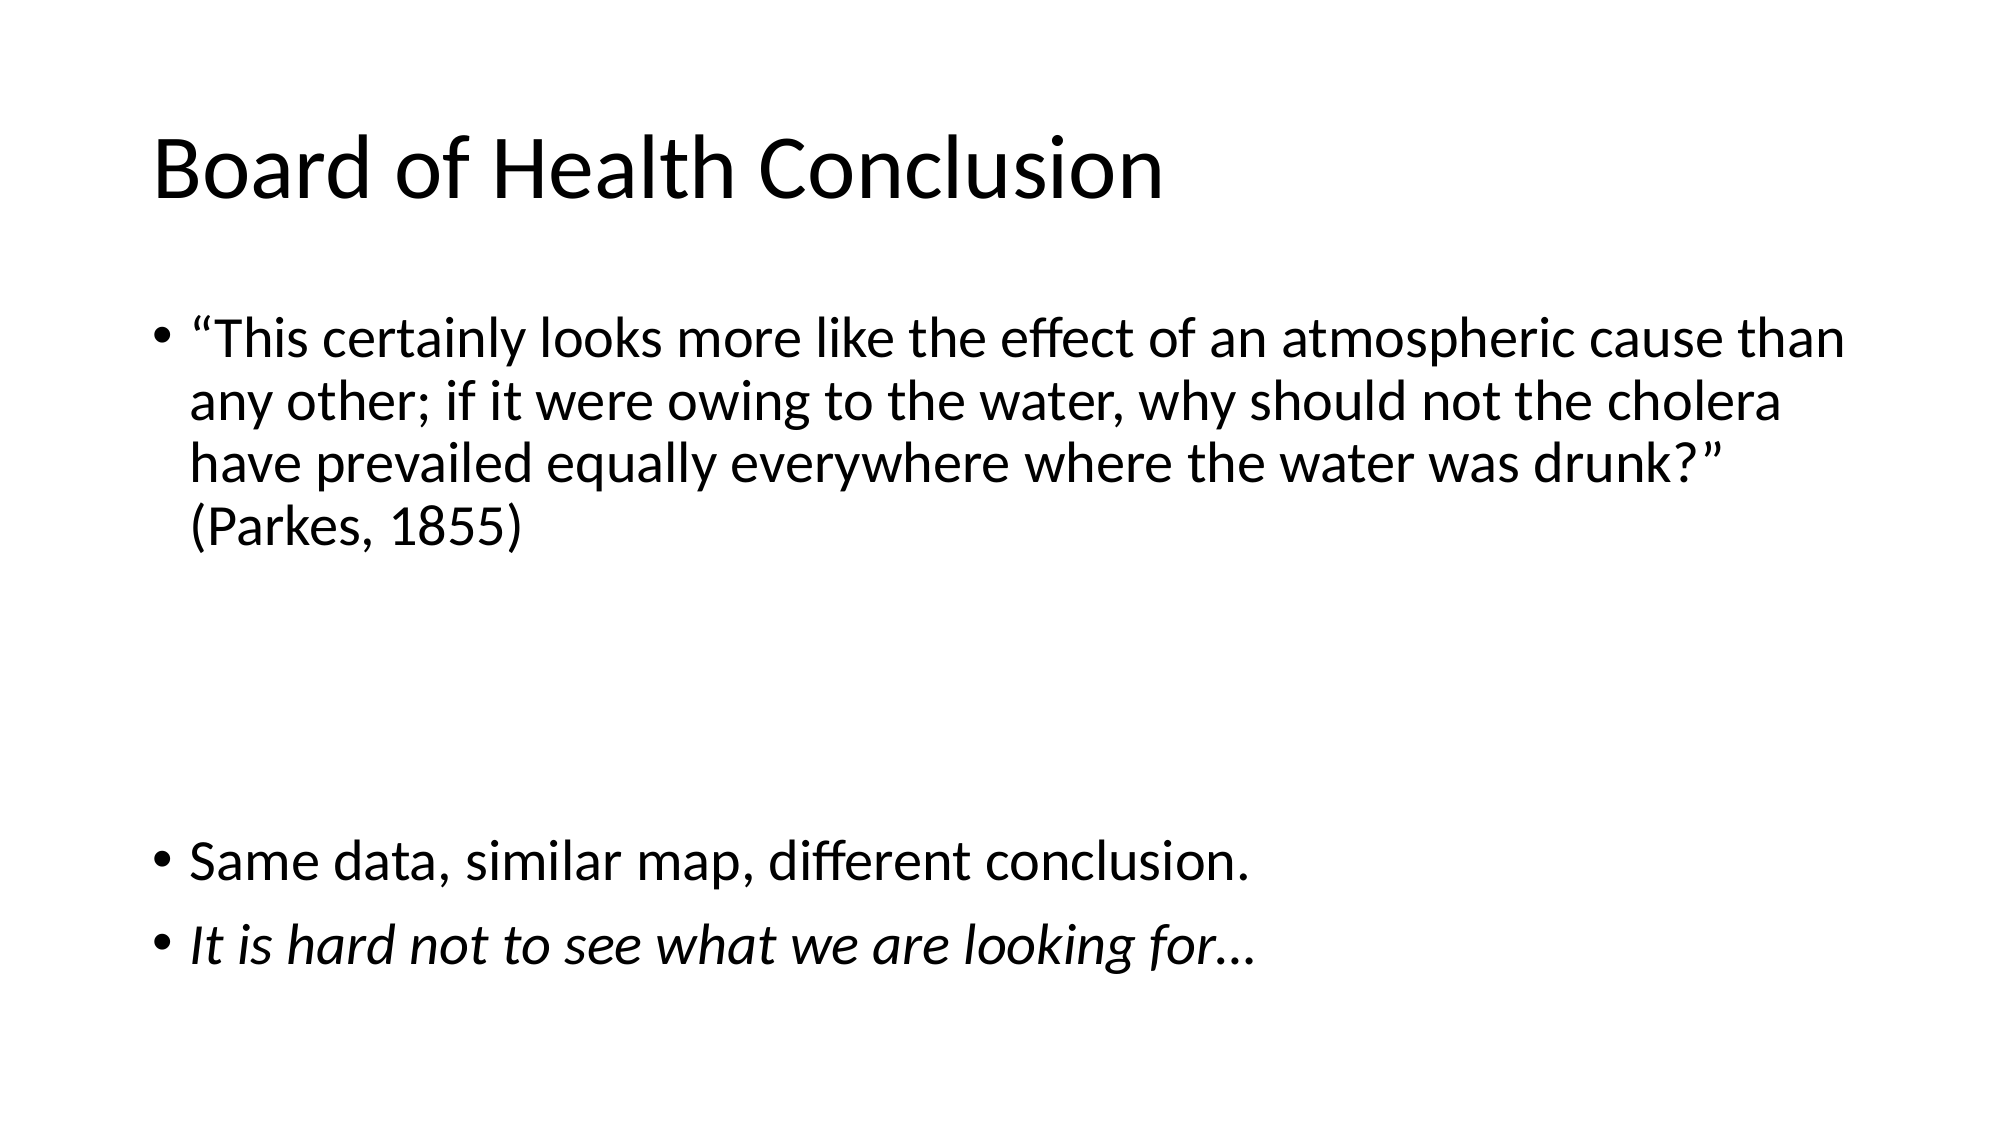

# Board of Health Conclusion
“This certainly looks more like the effect of an atmospheric cause than any other; if it were owing to the water, why should not the cholera have prevailed equally everywhere where the water was drunk?” (Parkes, 1855)

Same data, similar map, different conclusion.
It is hard not to see what we are looking for…